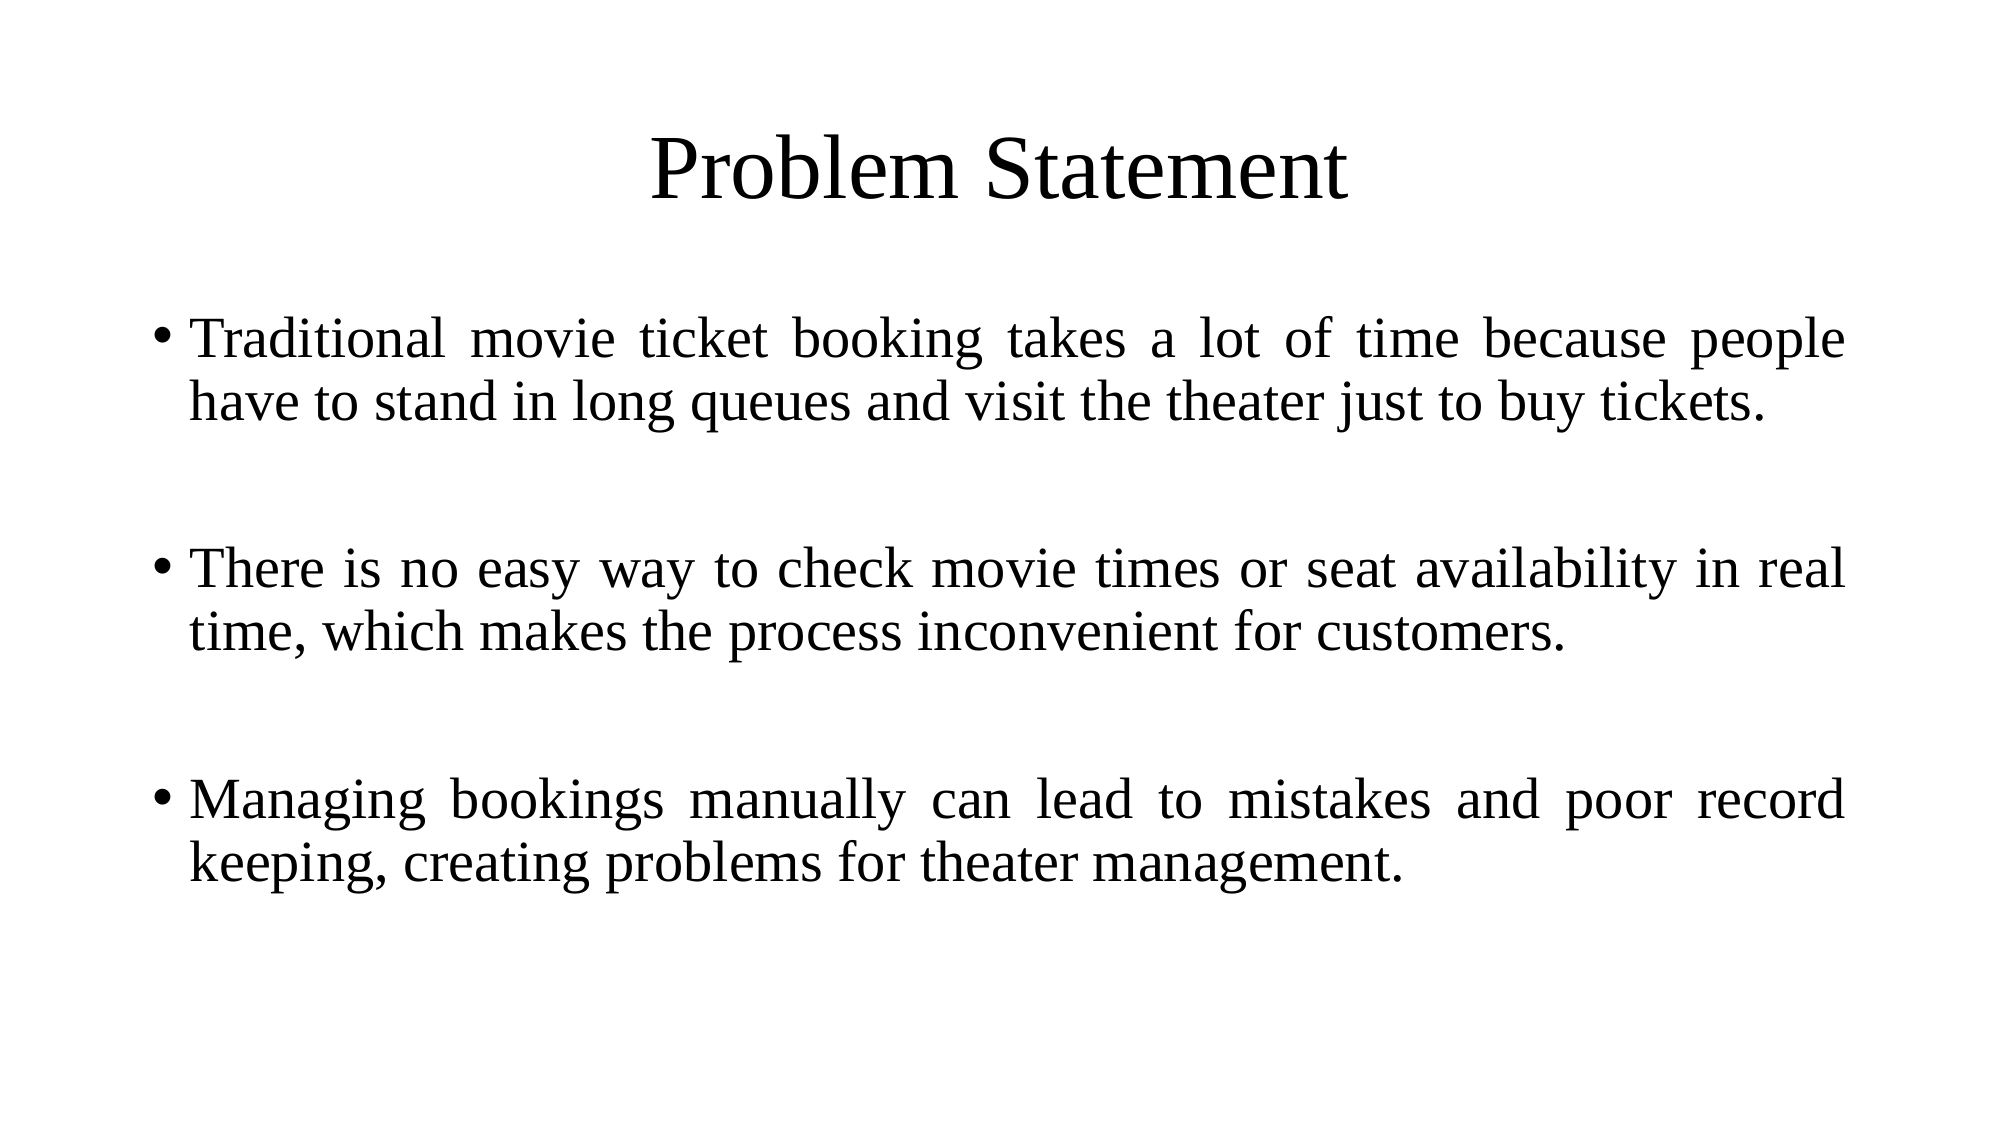

# Problem Statement
Traditional movie ticket booking takes a lot of time because people have to stand in long queues and visit the theater just to buy tickets.

There is no easy way to check movie times or seat availability in real time, which makes the process inconvenient for customers.

Managing bookings manually can lead to mistakes and poor record keeping, creating problems for theater management.

6